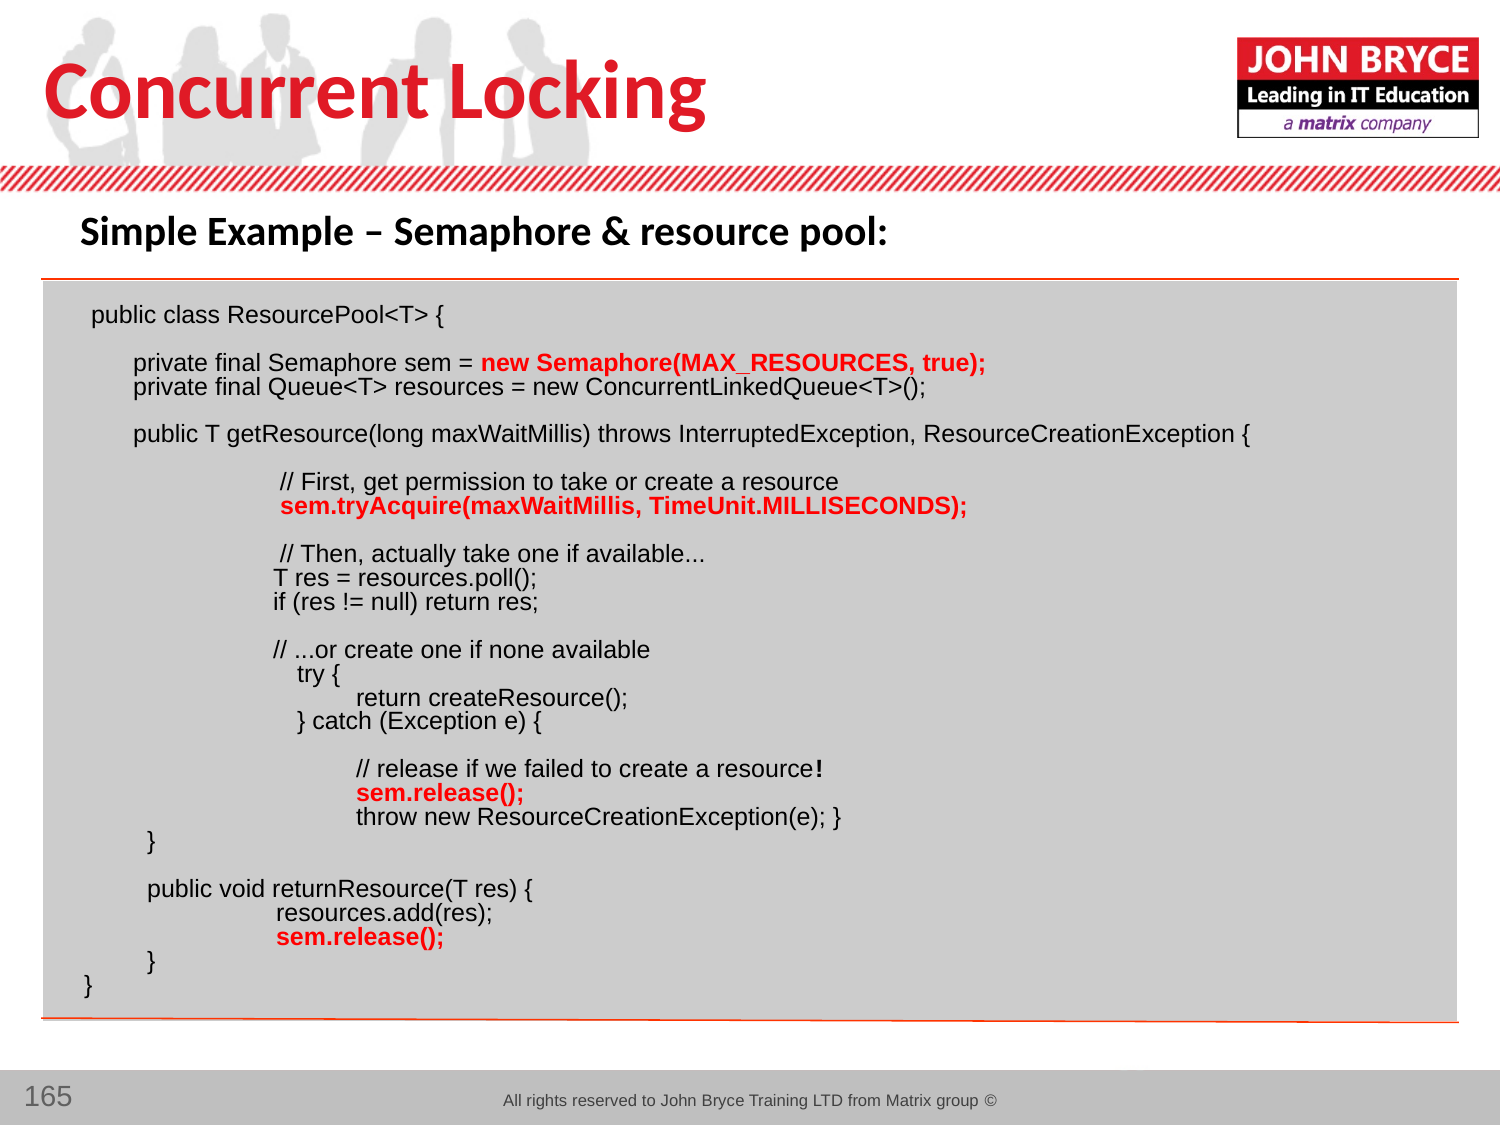

# Concurrent Locking
Simple Example – Semaphore & resource pool:
     public class ResourcePool<T> {

           private final Semaphore sem = new Semaphore(MAX_RESOURCES, true);
           private final Queue<T> resources = new ConcurrentLinkedQueue<T>();

           public T getResource(long maxWaitMillis) throws InterruptedException, ResourceCreationException {

                                // First, get permission to take or create a resource
                                sem.tryAcquire(maxWaitMillis, TimeUnit.MILLISECONDS);

                                // Then, actually take one if available...
                               T res = resources.poll();
                               if (res != null) return res;

                               // ...or create one if none available
	             try {
                               	return createResource();
	             } catch (Exception e) {

		// release if we failed to create a resource!
		sem.release();
		throw new ResourceCreationException(e); }
             }

             public void returnResource(T res) {
	          resources.add(res);
         	          sem.release();
             }
    }